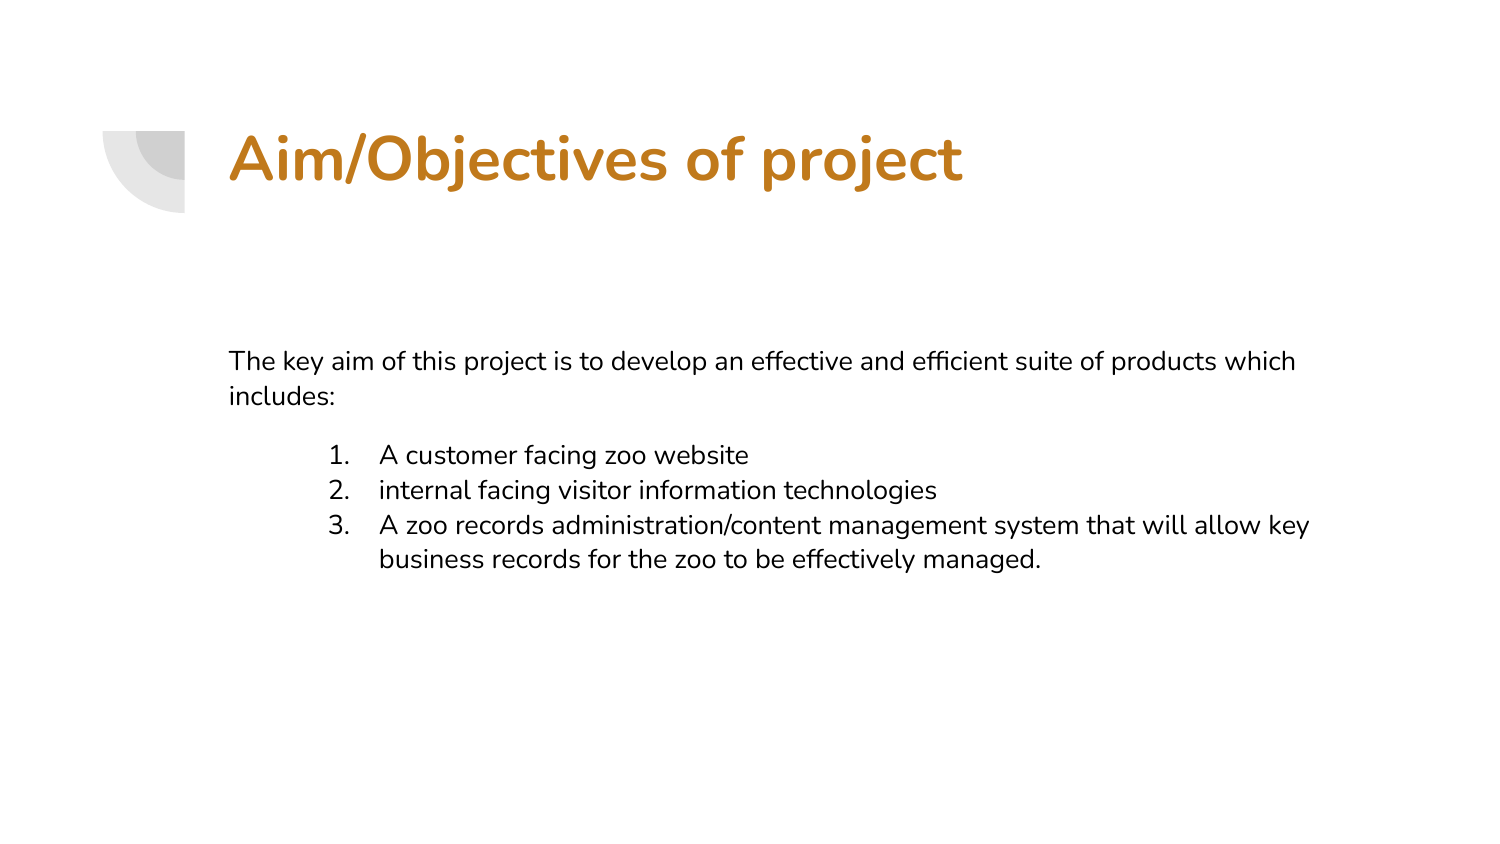

# Aim/Objectives of project

The key aim of this project is to develop an effective and efficient suite of products which includes:
A customer facing zoo website
internal facing visitor information technologies
A zoo records administration/content management system that will allow key business records for the zoo to be effectively managed.